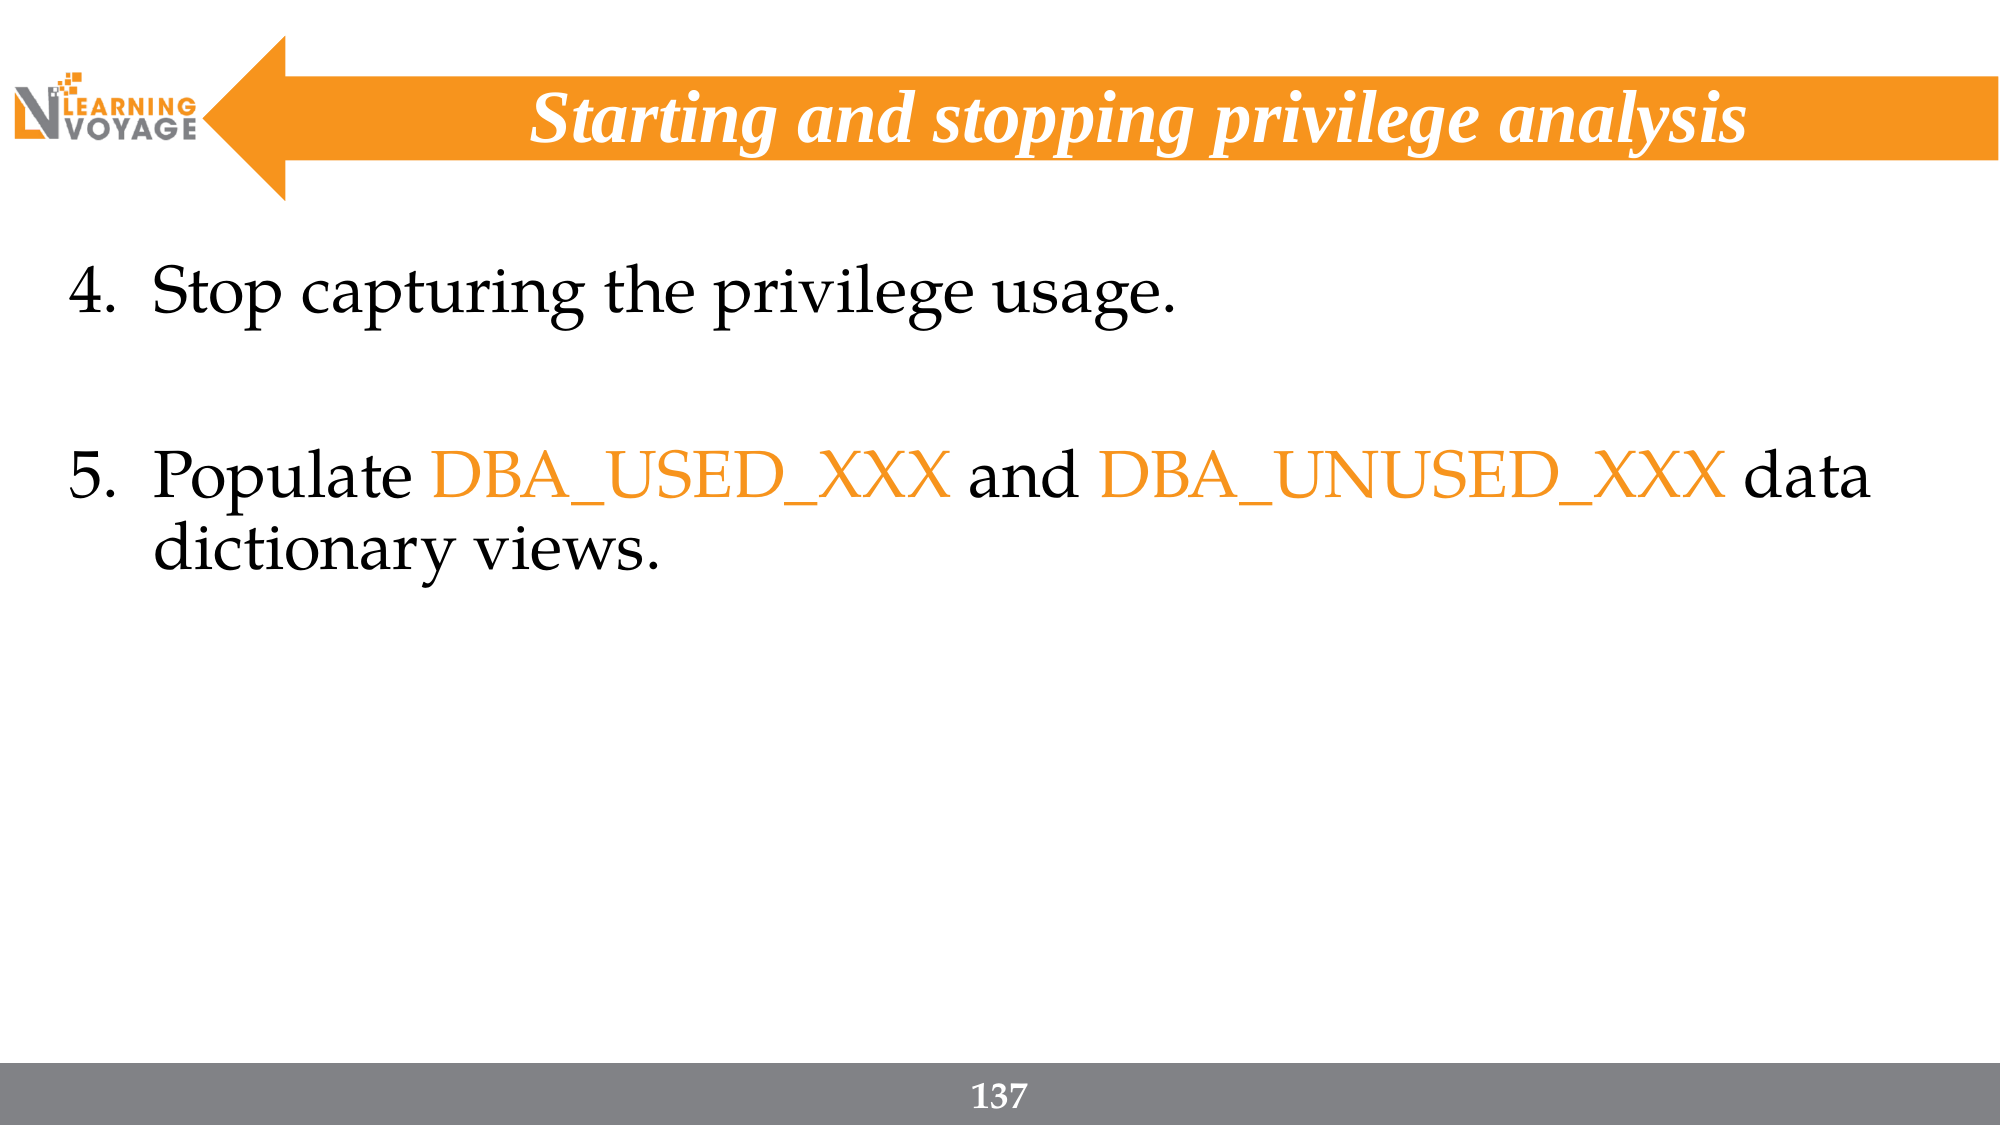

# Starting and stopping privilege analysis
Stop capturing the privilege usage.

Populate DBA_USED_XXX and DBA_UNUSED_XXX data dictionary views.

137